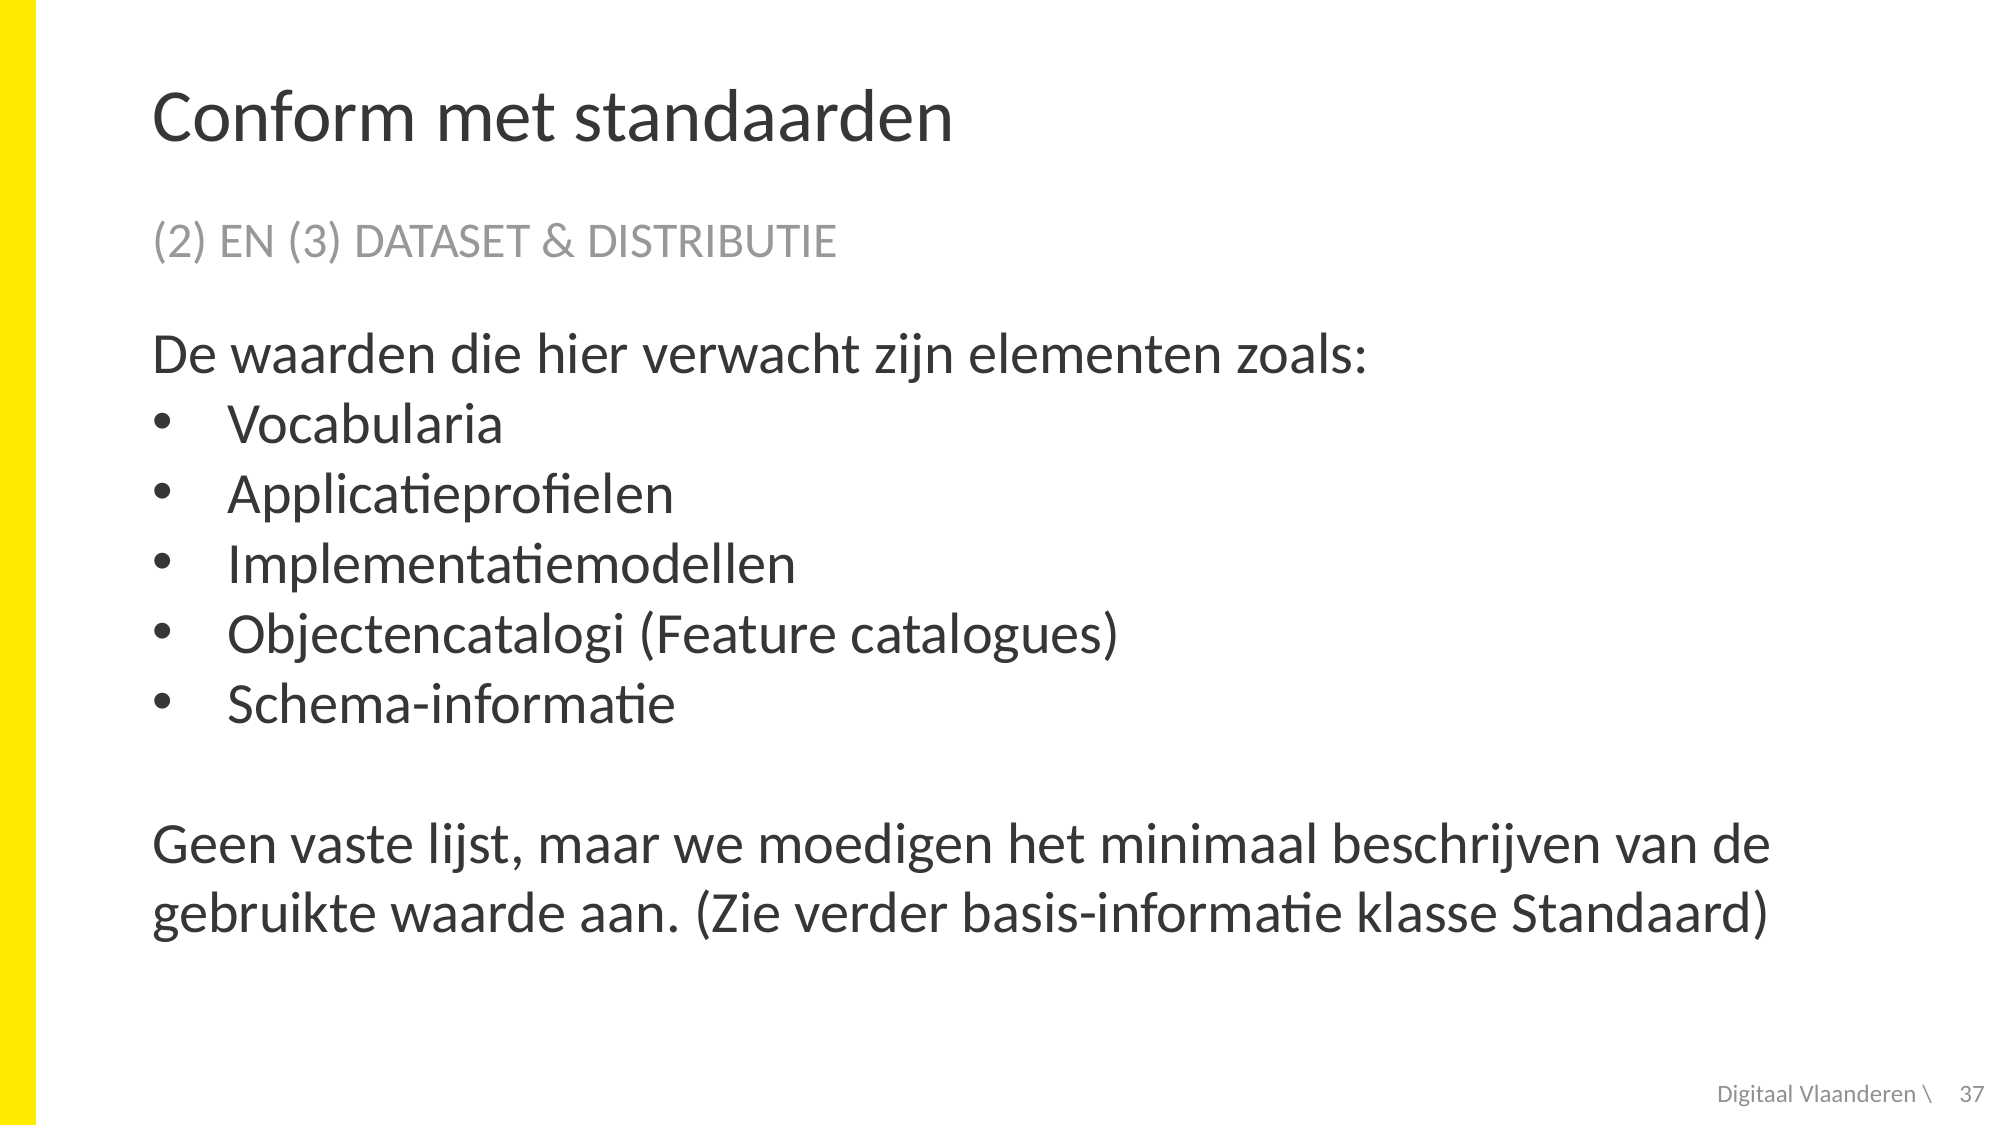

# Conform met standaarden
(2) En (3) Dataset & Distributie
De waarden die hier verwacht zijn elementen zoals:
Vocabularia
Applicatieprofielen
Implementatiemodellen
Objectencatalogi (Feature catalogues)
Schema-informatie

Geen vaste lijst, maar we moedigen het minimaal beschrijven van de gebruikte waarde aan. (Zie verder basis-informatie klasse Standaard)

Digitaal Vlaanderen \
37